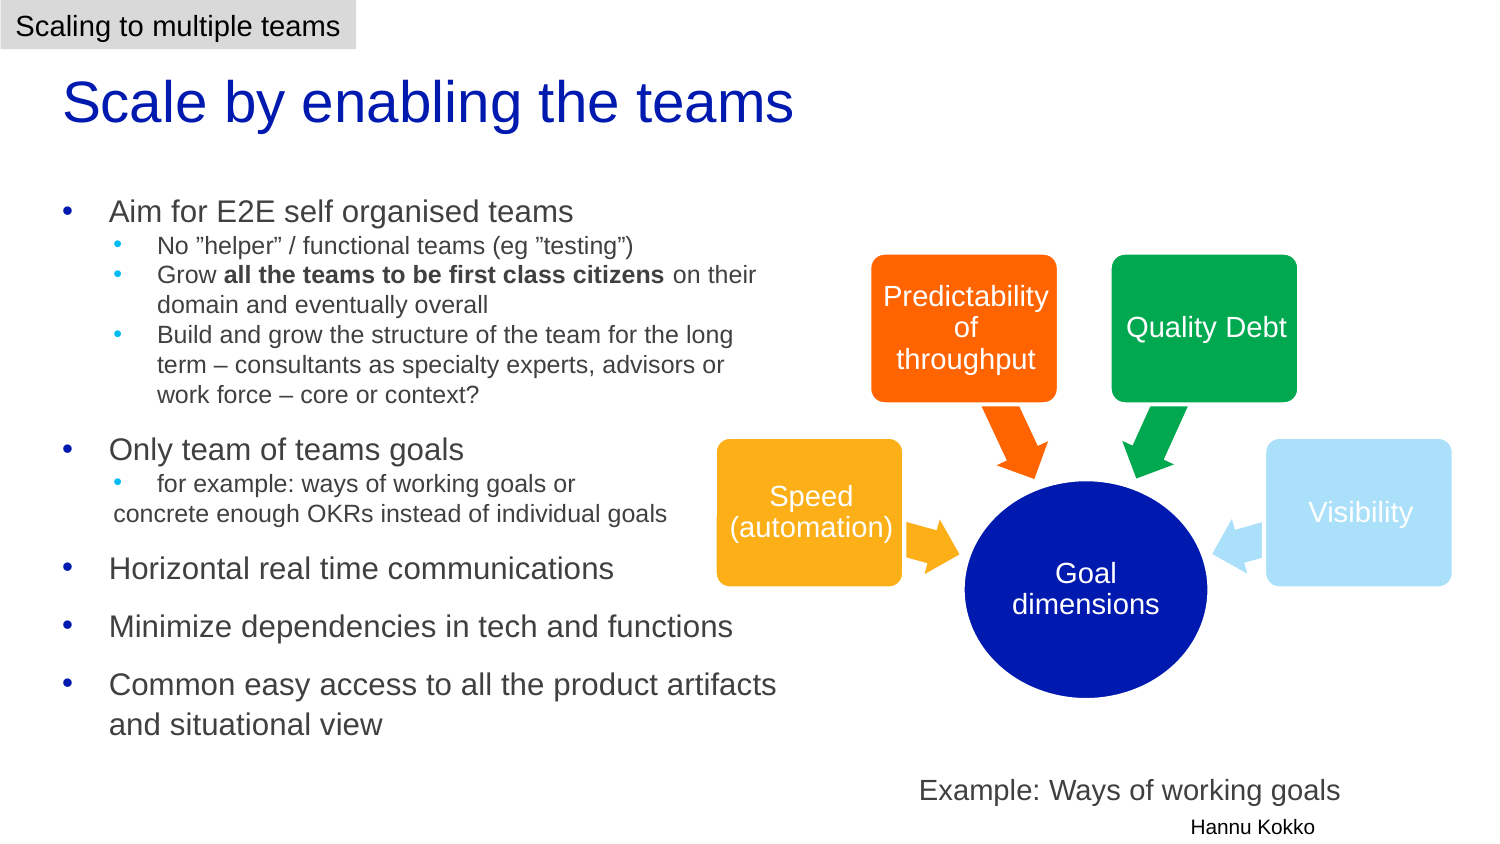

Scaling to multiple teams
# Scale by enabling the teams
Aim for E2E self organised teams
No ”helper” / functional teams (eg ”testing”)
Grow all the teams to be first class citizens on their domain and eventually overall
Build and grow the structure of the team for the long term – consultants as specialty experts, advisors or work force – core or context?
Only team of teams goals
for example: ways of working goals or
concrete enough OKRs instead of individual goals
Horizontal real time communications
Minimize dependencies in tech and functions
Common easy access to all the product artifacts and situational view

Goal dimensions
Speed (automation)
Predictability of throughput
Quality Debt
Visibility
Example: Ways of working goals
Hannu Kokko